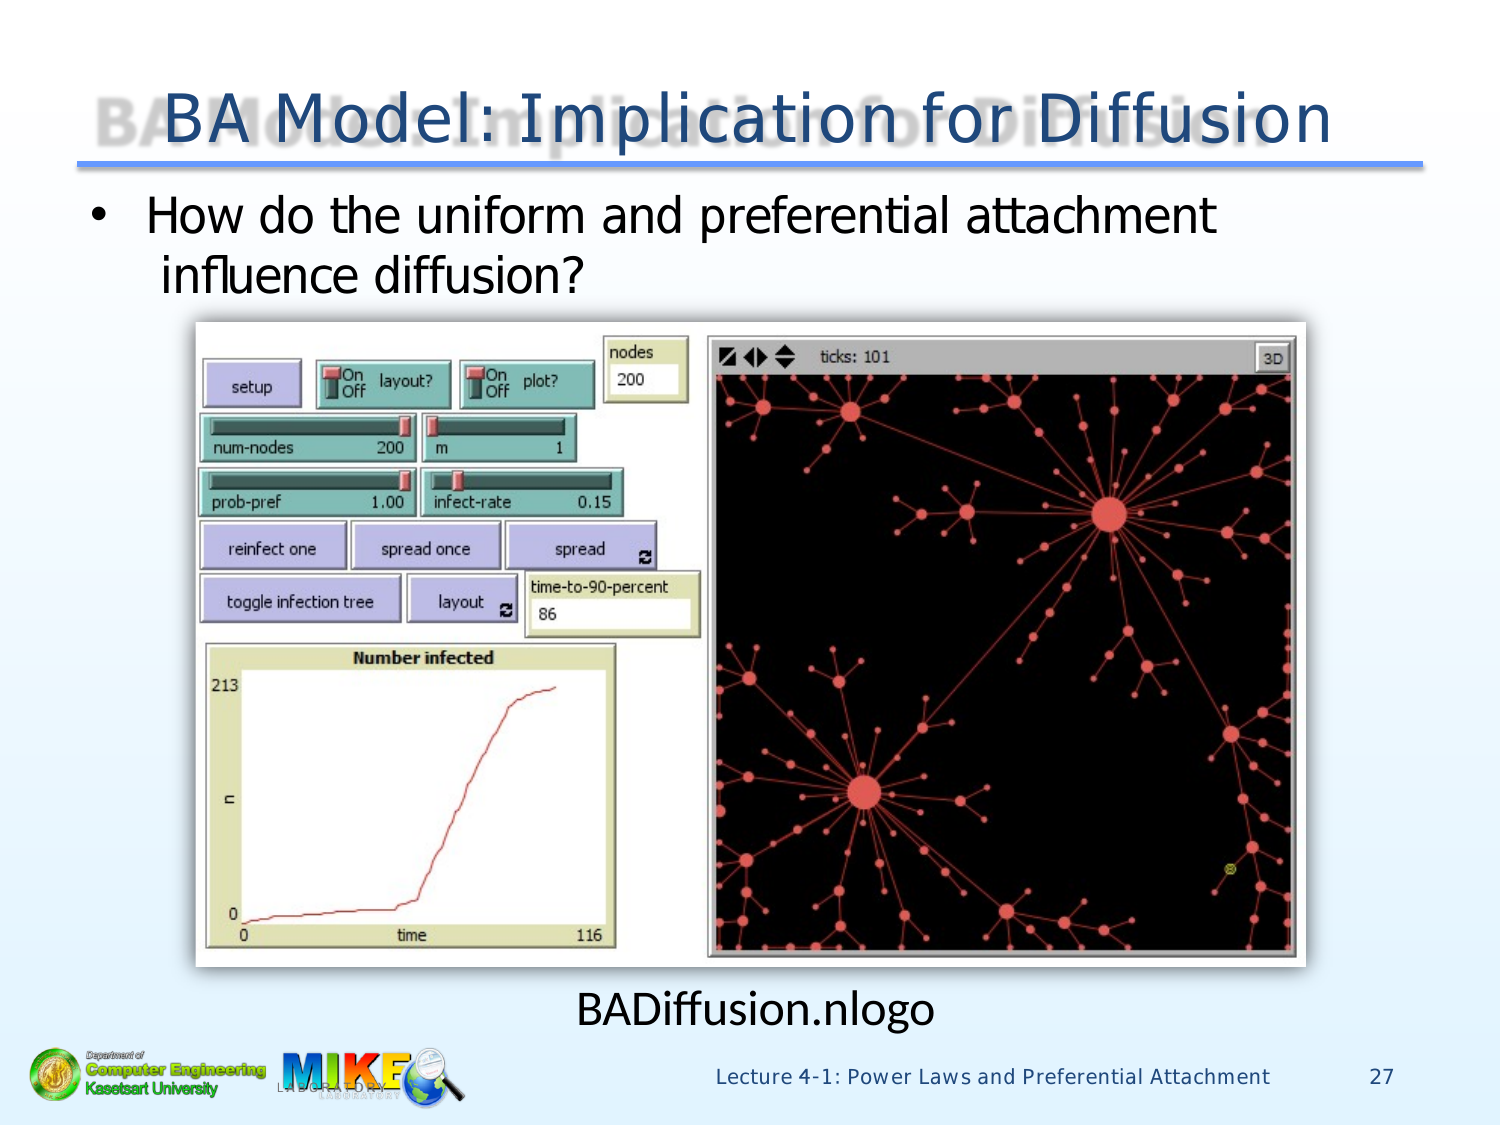

# BA Model: Implication for Diffusion
How do the uniform and preferential attachment  influence diffusion?

BADiffusion.nlogo
Lecture 4-1: Power Laws and Preferential Attachment
27